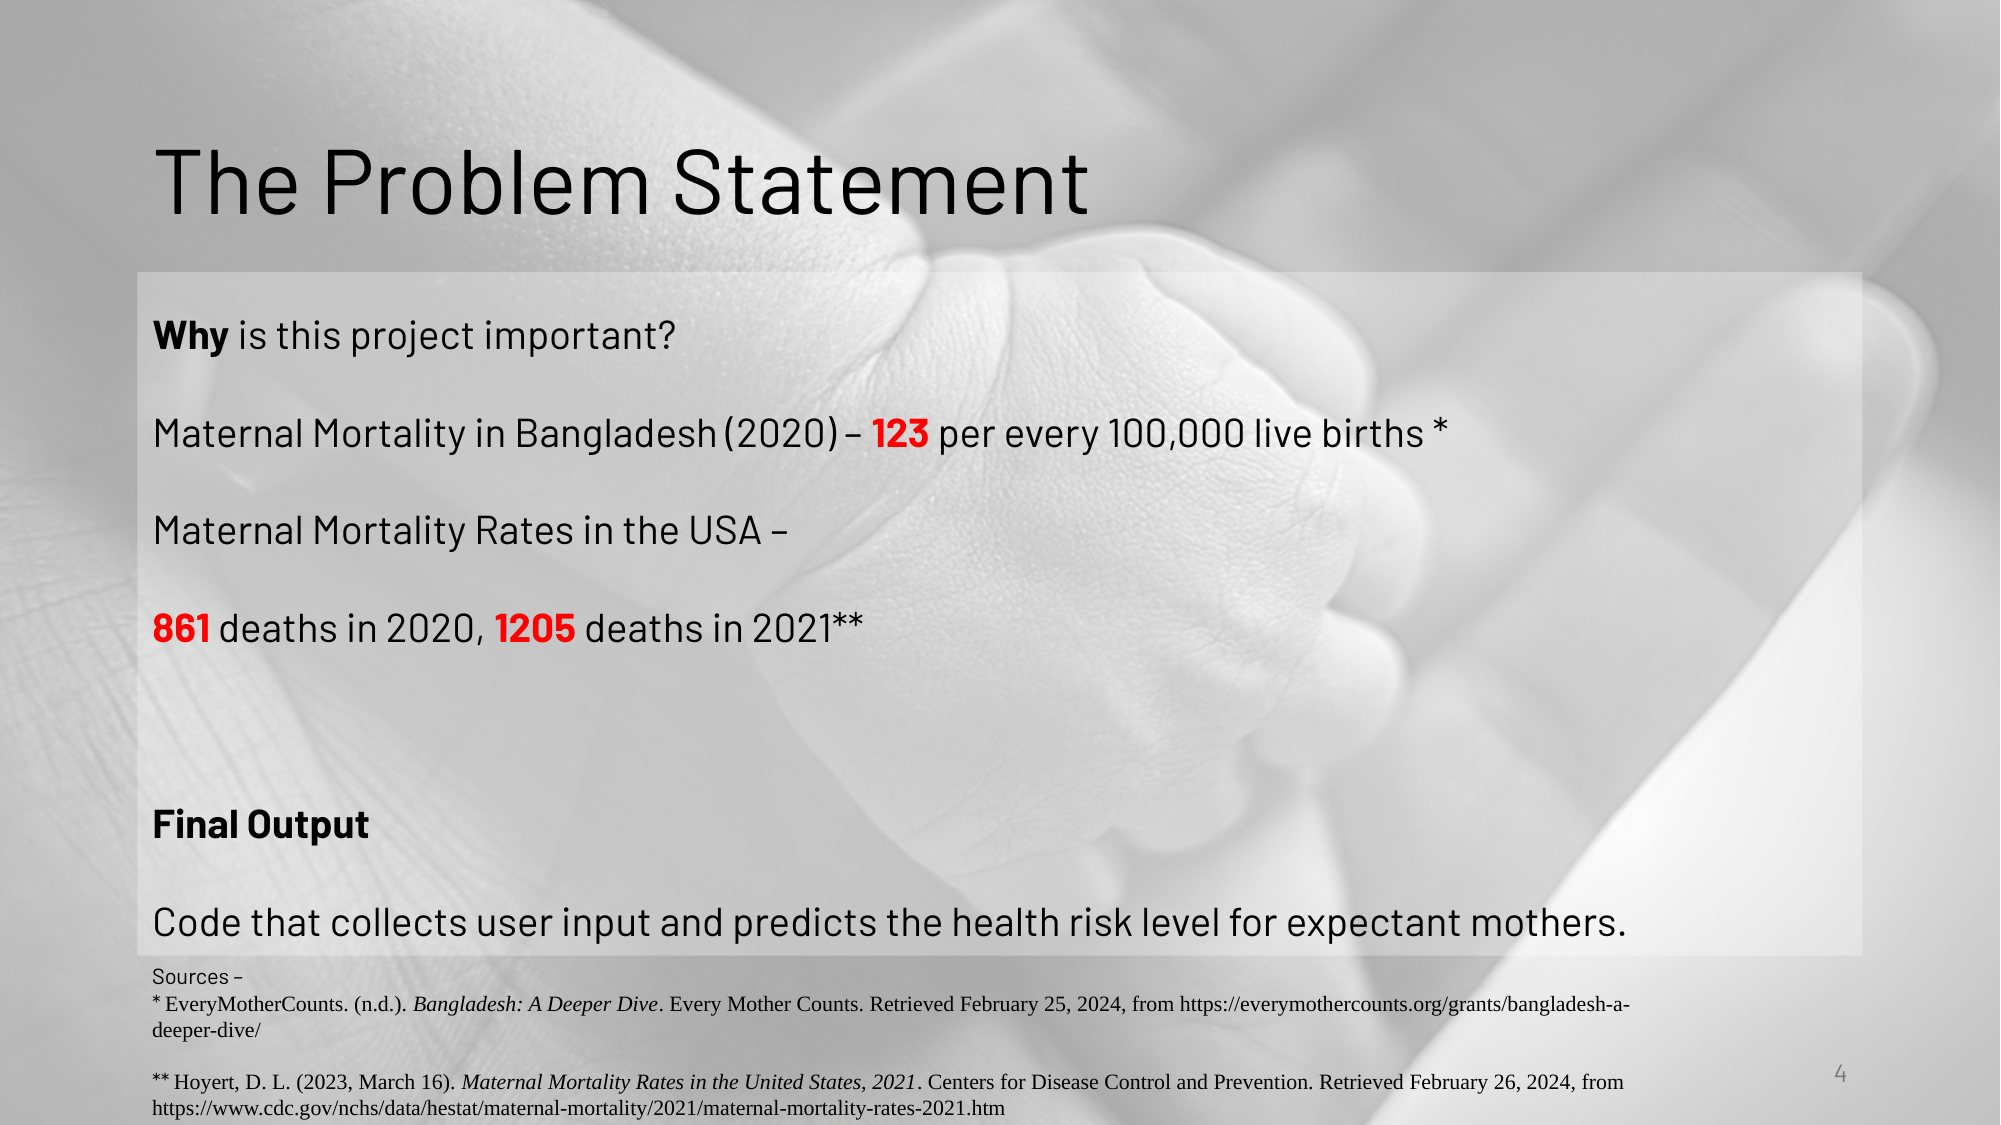

# The Problem Statement
Why is this project important?
Maternal Mortality in Bangladesh (2020) – 123 per every 100,000 live births *
Maternal Mortality Rates in the USA –
861 deaths in 2020, 1205 deaths in 2021**

Final Output
Code that collects user input and predicts the health risk level for expectant mothers.

Sources –
* EveryMotherCounts. (n.d.). Bangladesh: A Deeper Dive. Every Mother Counts. Retrieved February 25, 2024, from https://everymothercounts.org/grants/bangladesh-a-deeper-dive/
** Hoyert, D. L. (2023, March 16). Maternal Mortality Rates in the United States, 2021. Centers for Disease Control and Prevention. Retrieved February 26, 2024, from https://www.cdc.gov/nchs/data/hestat/maternal-mortality/2021/maternal-mortality-rates-2021.htm
4